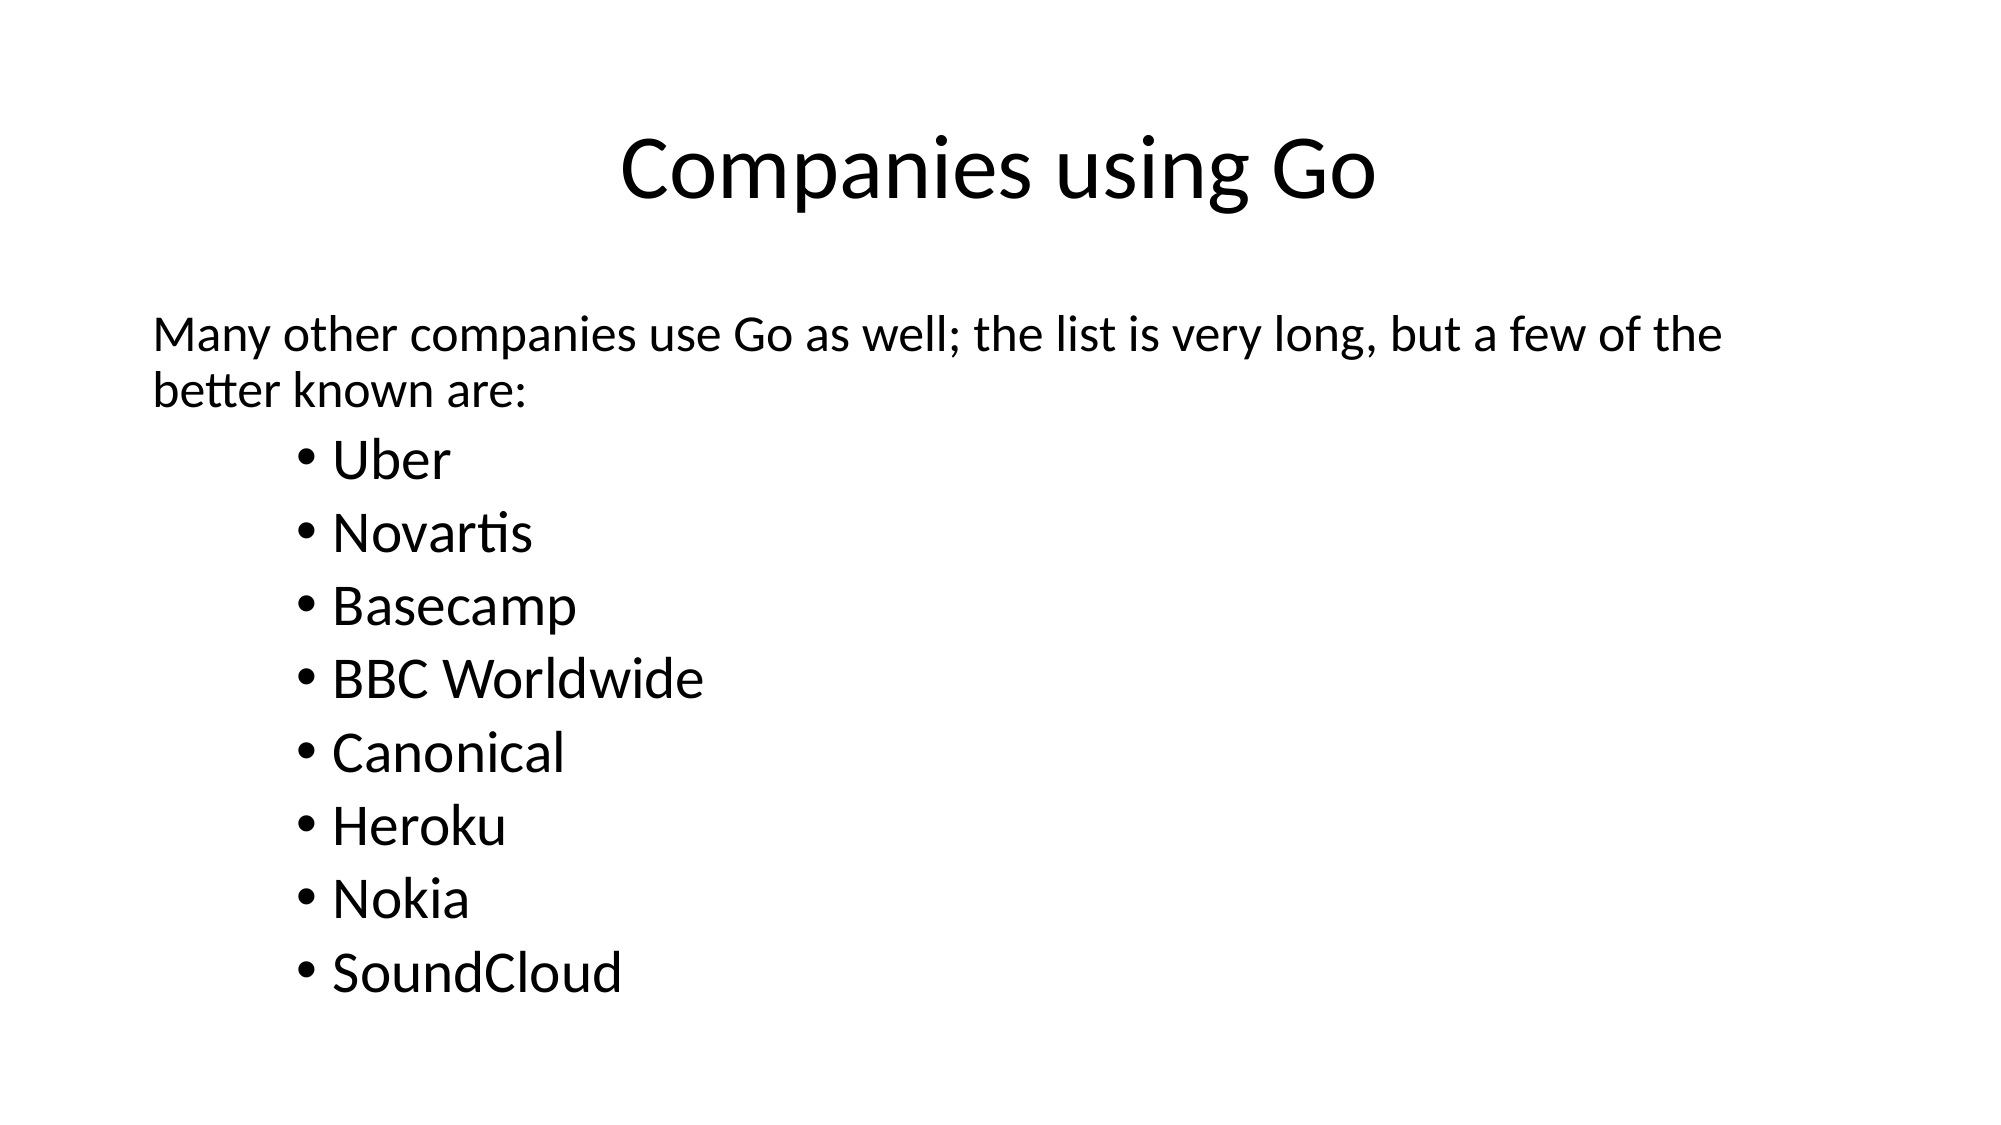

# Companies using Go
Many other companies use Go as well; the list is very long, but a few of the better known are:
Uber
Novartis
Basecamp
BBC Worldwide
Canonical
Heroku
Nokia
SoundCloud